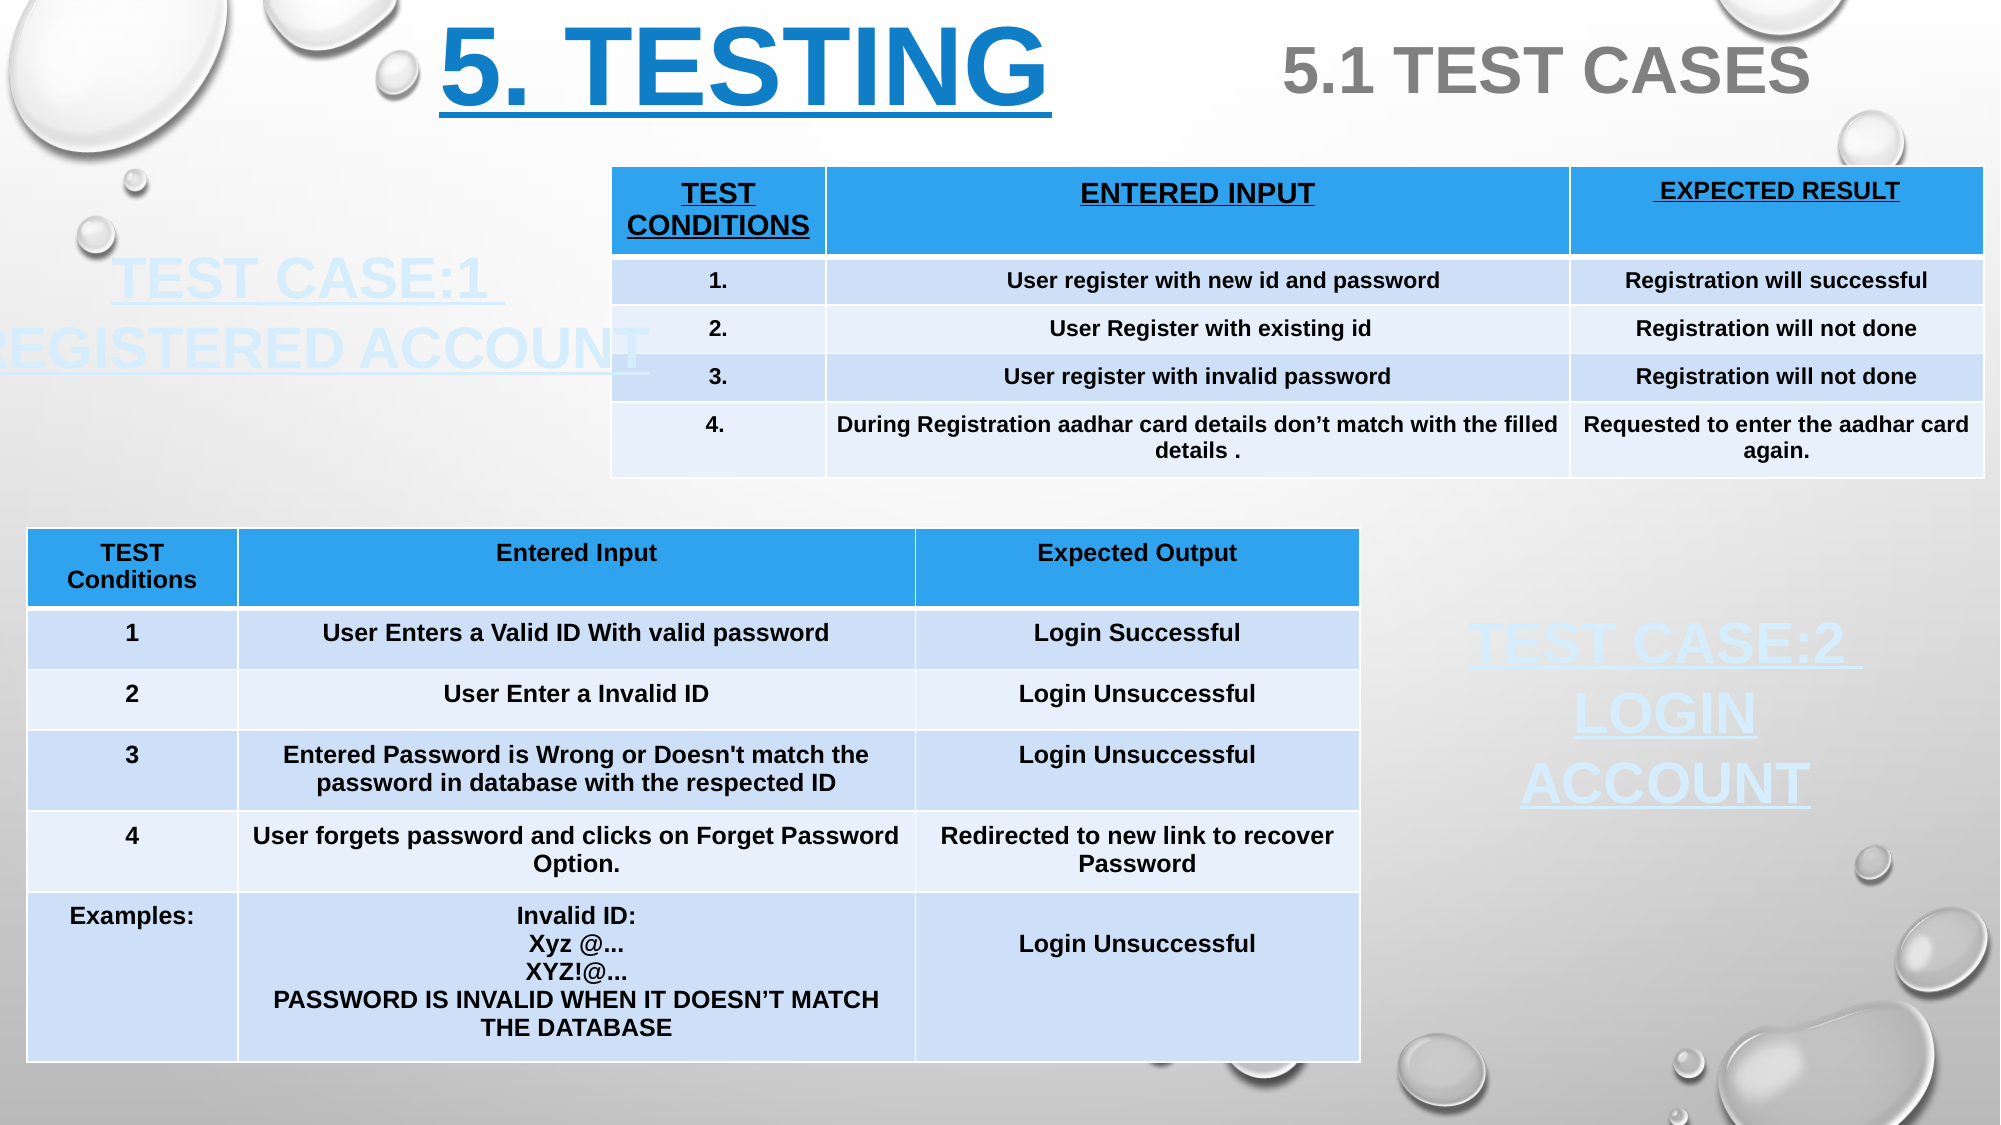

5. TESTING
5.1 TEST CASES
| TEST CONDITIONS | ENTERED INPUT | EXPECTED RESULT |
| --- | --- | --- |
| 1. | User register with new id and password | Registration will successful |
| 2. | User Register with existing id | Registration will not done |
| 3. | User register with invalid password | Registration will not done |
| 4. | During Registration aadhar card details don’t match with the filled details . | Requested to enter the aadhar card again. |
TEST CASE:1
REGISTERED ACCOUNT
| TEST Conditions | Entered Input | Expected Output |
| --- | --- | --- |
| 1 | User Enters a Valid ID With valid password | Login Successful |
| 2 | User Enter a Invalid ID | Login Unsuccessful |
| 3 | Entered Password is Wrong or Doesn't match the password in database with the respected ID | Login Unsuccessful |
| 4 | User forgets password and clicks on Forget Password Option. | Redirected to new link to recover Password |
| Examples: | Invalid ID: Xyz @... XYZ!@... PASSWORD IS INVALID WHEN IT DOESN’T MATCH THE DATABASE | Login Unsuccessful |
TEST CASE:2
LOGIN ACCOUNT